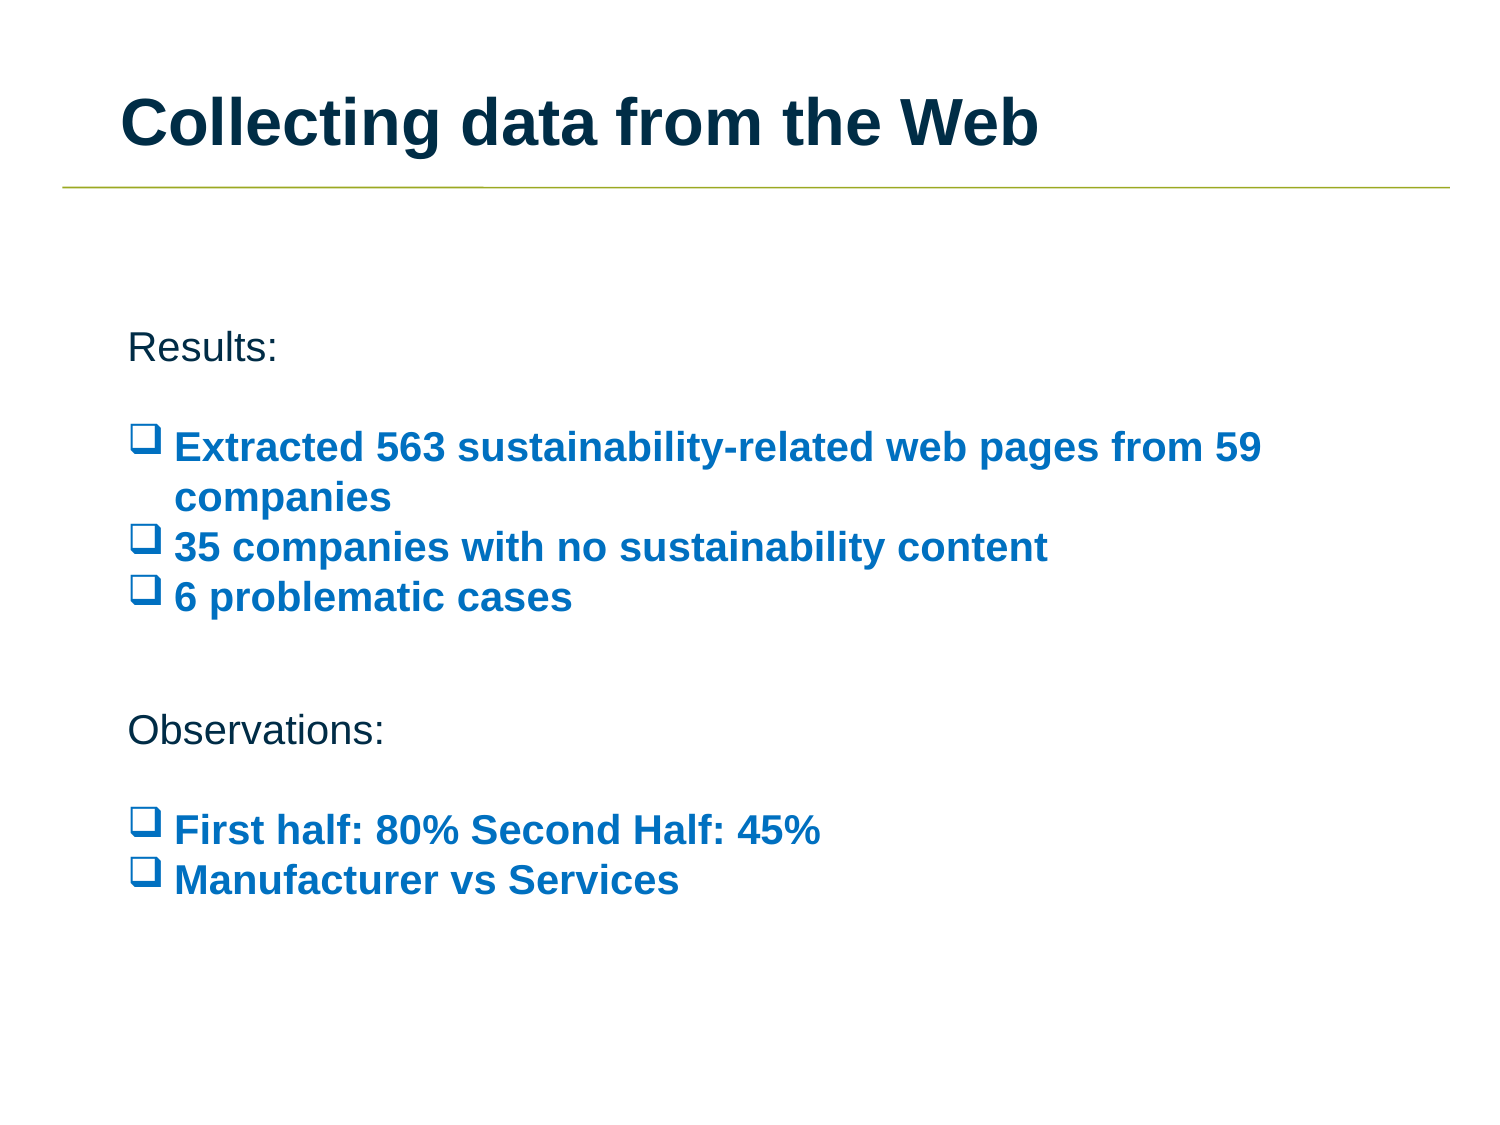

# Collecting data from the Web
Results:

Extracted 563 sustainability-related web pages from 59 companies
35 companies with no sustainability content
6 problematic cases
Observations:

First half: 80% Second Half: 45%
Manufacturer vs Services